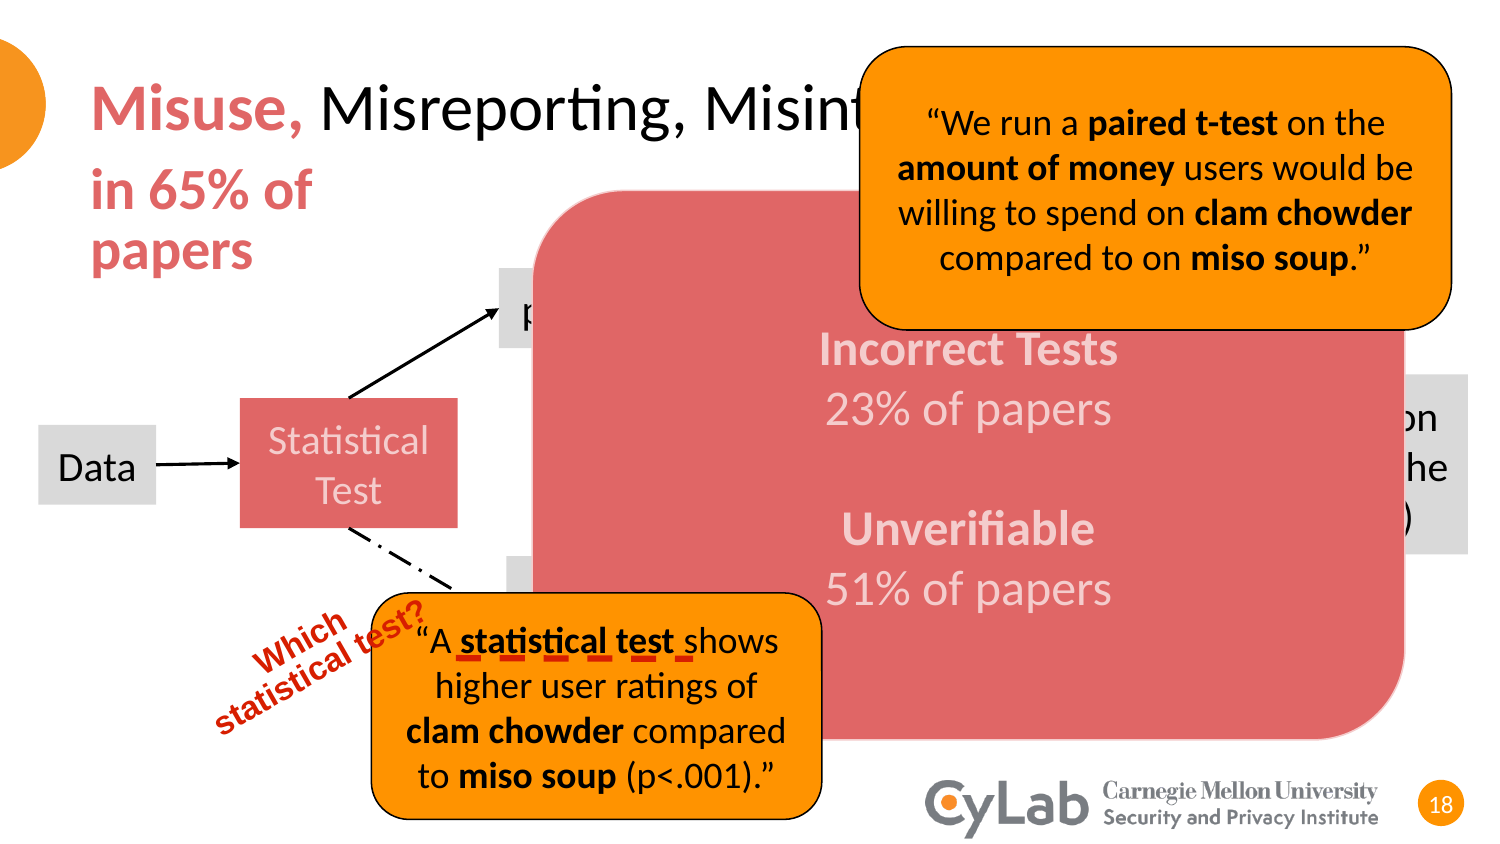

# Misuse, Misreporting, Misinterpretation
“We run a paired t-test on the amount of money users would be willing to spend on clam chowder compared to on miso soup.”
in 65% of papers
Incorrect Tests
23% of papers

Unverifiable
51% of papers
Existence of Effect?
p-value
Assertion (about the world)
Statistical Test
Data
Interpretation
Effect Size
Size of Effect
“A statistical test shows higher user ratings of clam chowder compared to miso soup (p<.001).”
Which
statistical test?